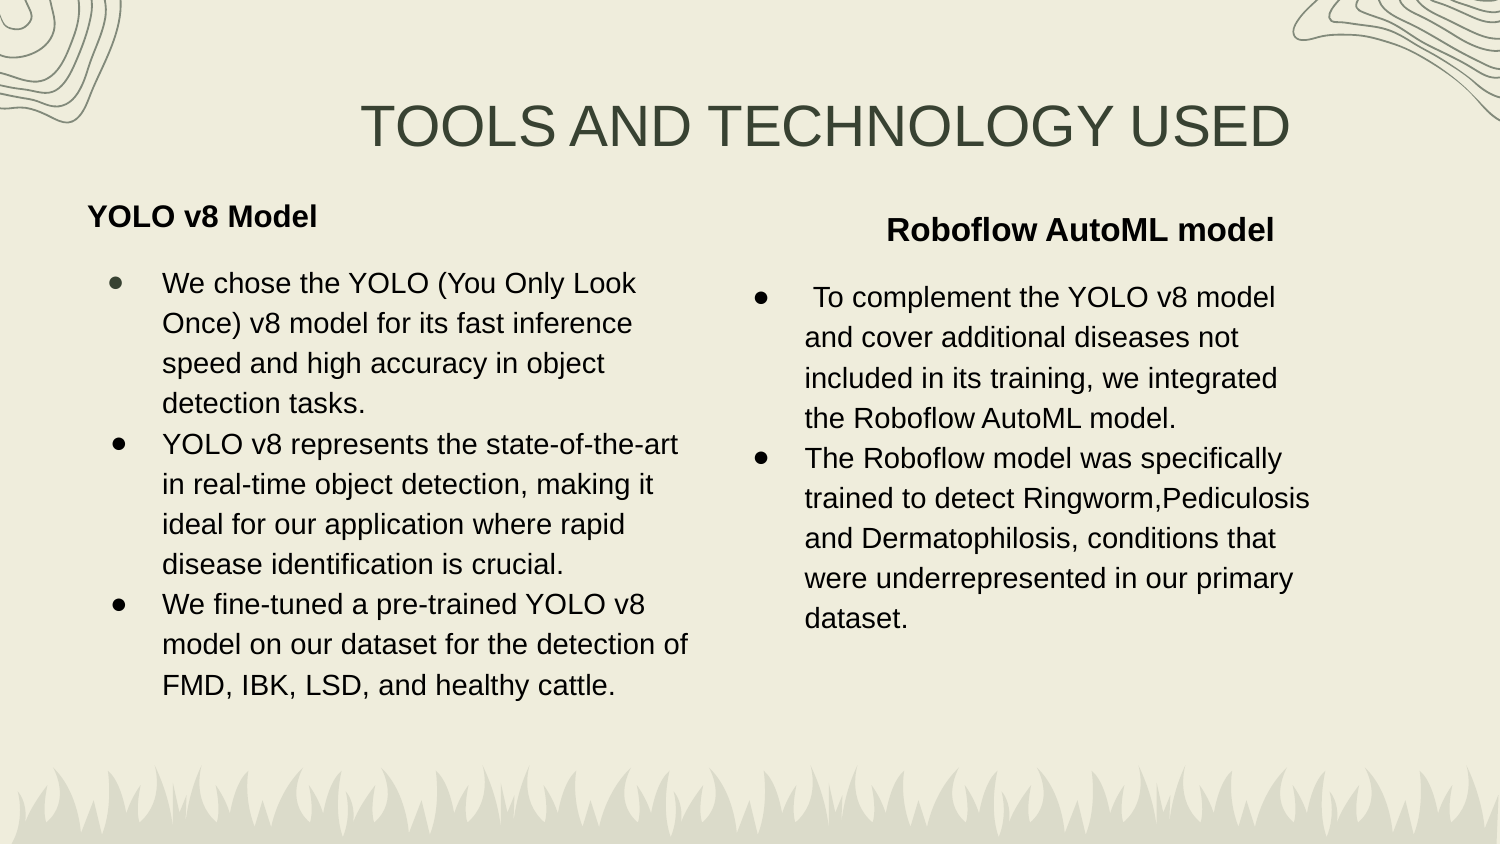

# TOOLS AND TECHNOLOGY USED

YOLO v8 Model
We chose the YOLO (You Only Look Once) v8 model for its fast inference speed and high accuracy in object detection tasks.
YOLO v8 represents the state-of-the-art in real-time object detection, making it ideal for our application where rapid disease identification is crucial.
We fine-tuned a pre-trained YOLO v8 model on our dataset for the detection of FMD, IBK, LSD, and healthy cattle.

                   Roboflow AutoML model
 To complement the YOLO v8 model and cover additional diseases not included in its training, we integrated the Roboflow AutoML model.
The Roboflow model was specifically trained to detect Ringworm,Pediculosis and Dermatophilosis, conditions that were underrepresented in our primary dataset.